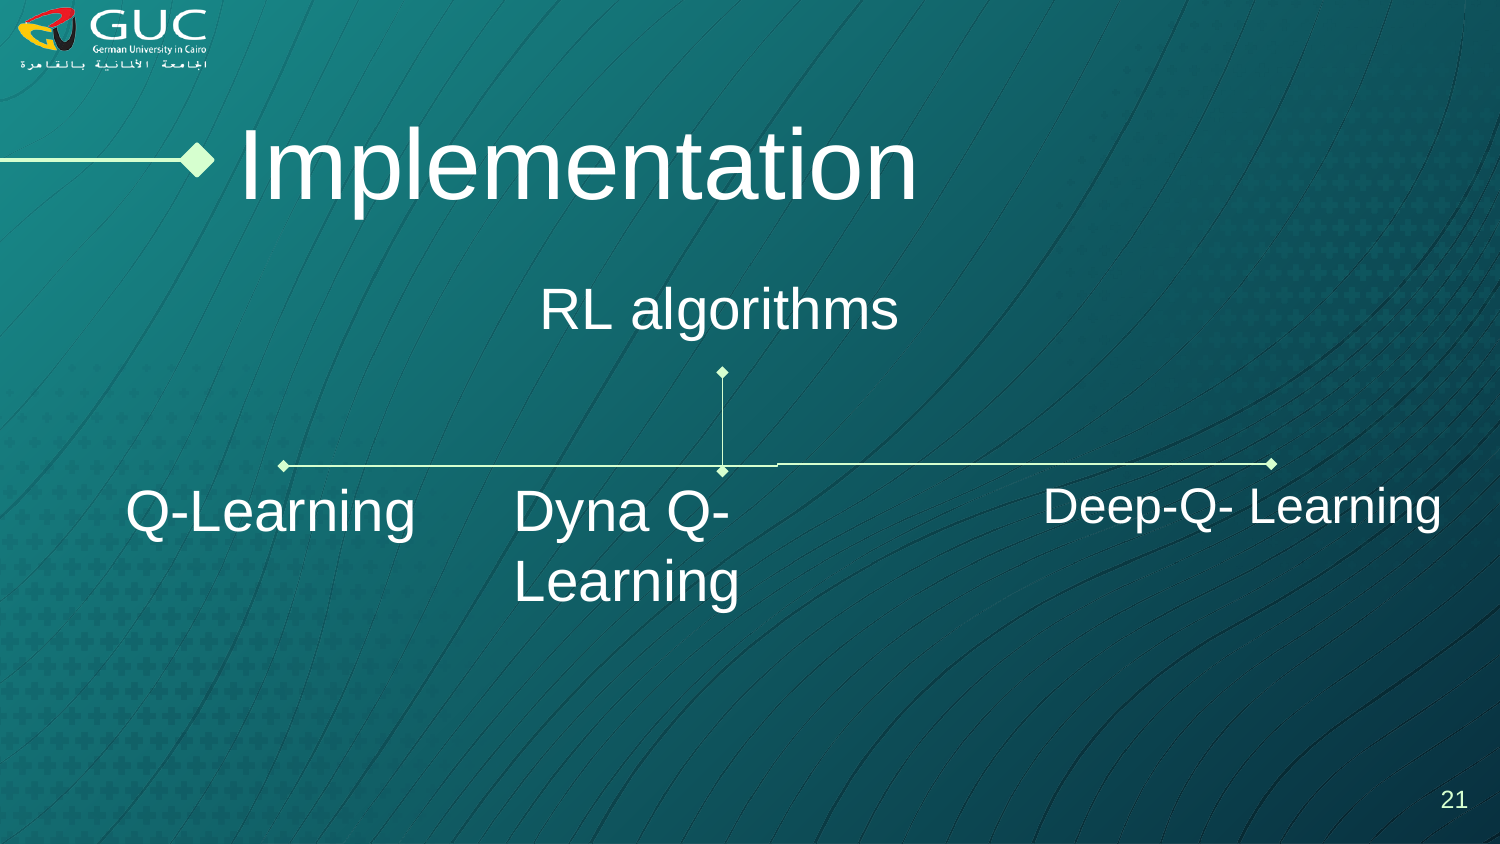

Implementation

RL algorithms
Q-Learning
Dyna Q-Learning
Deep-Q- Learning
21